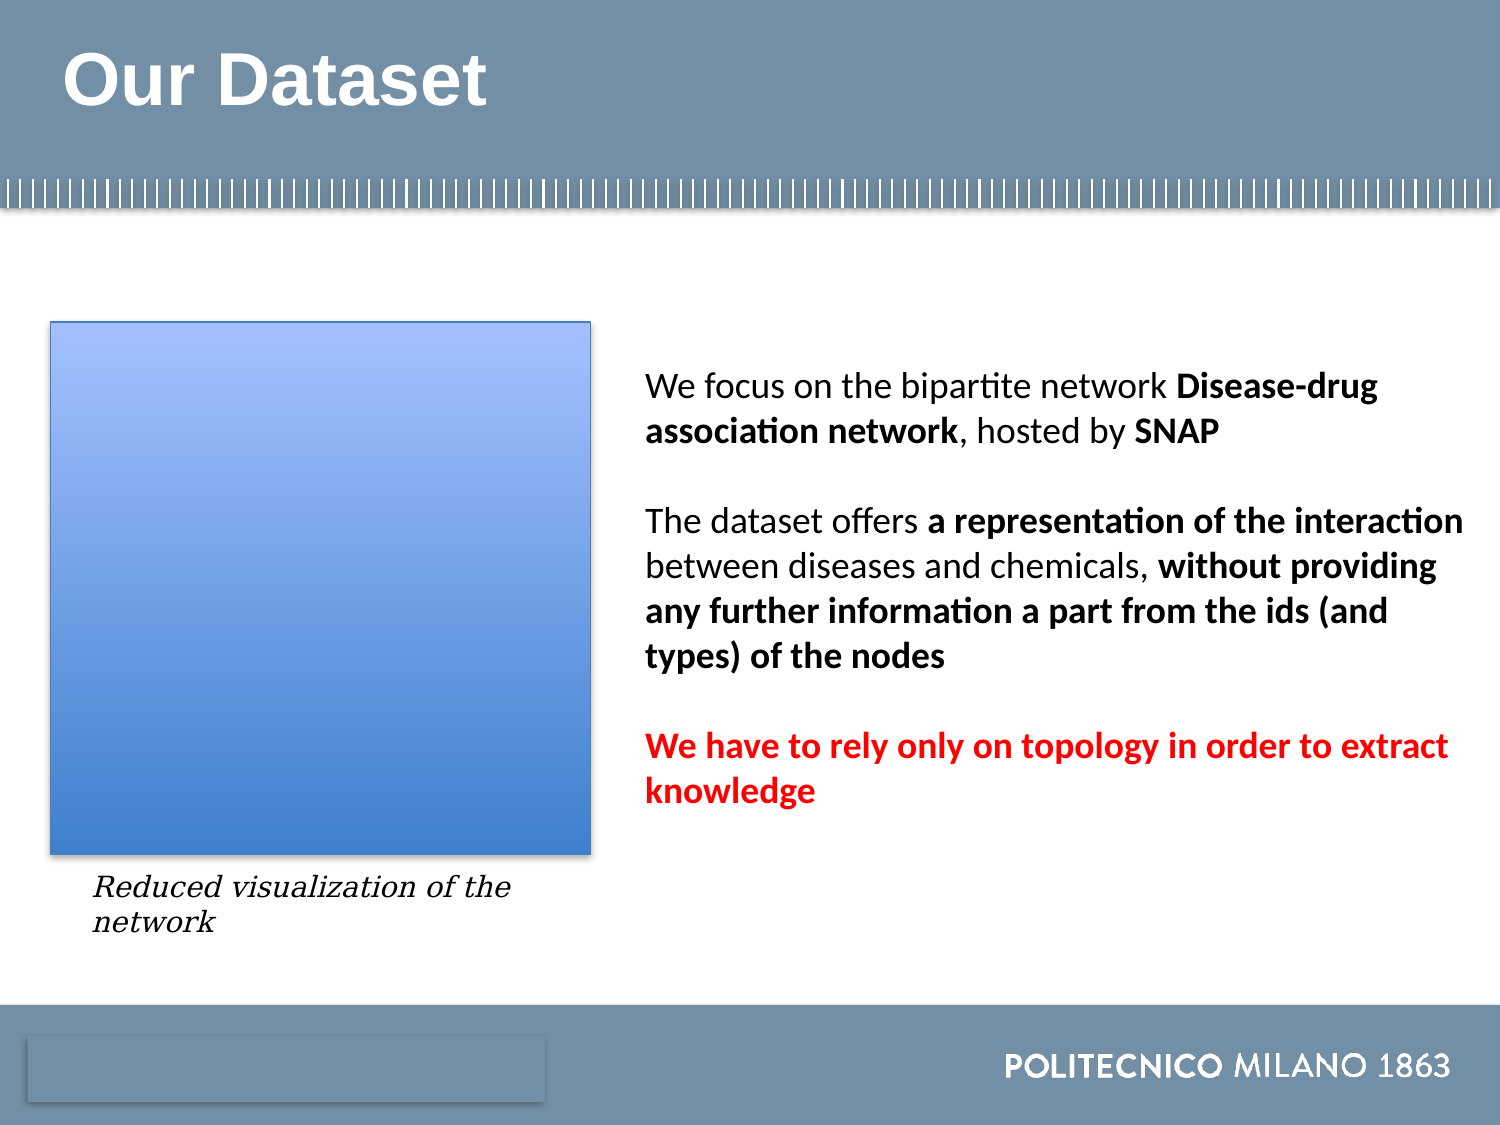

# Our Dataset

We focus on the bipartite network Disease-drug association network, hosted by SNAP

The dataset offers a representation of the interaction between diseases and chemicals, without providing any further information a part from the ids (and types) of the nodes

We have to rely only on topology in order to extract knowledge
Reduced visualization of the network